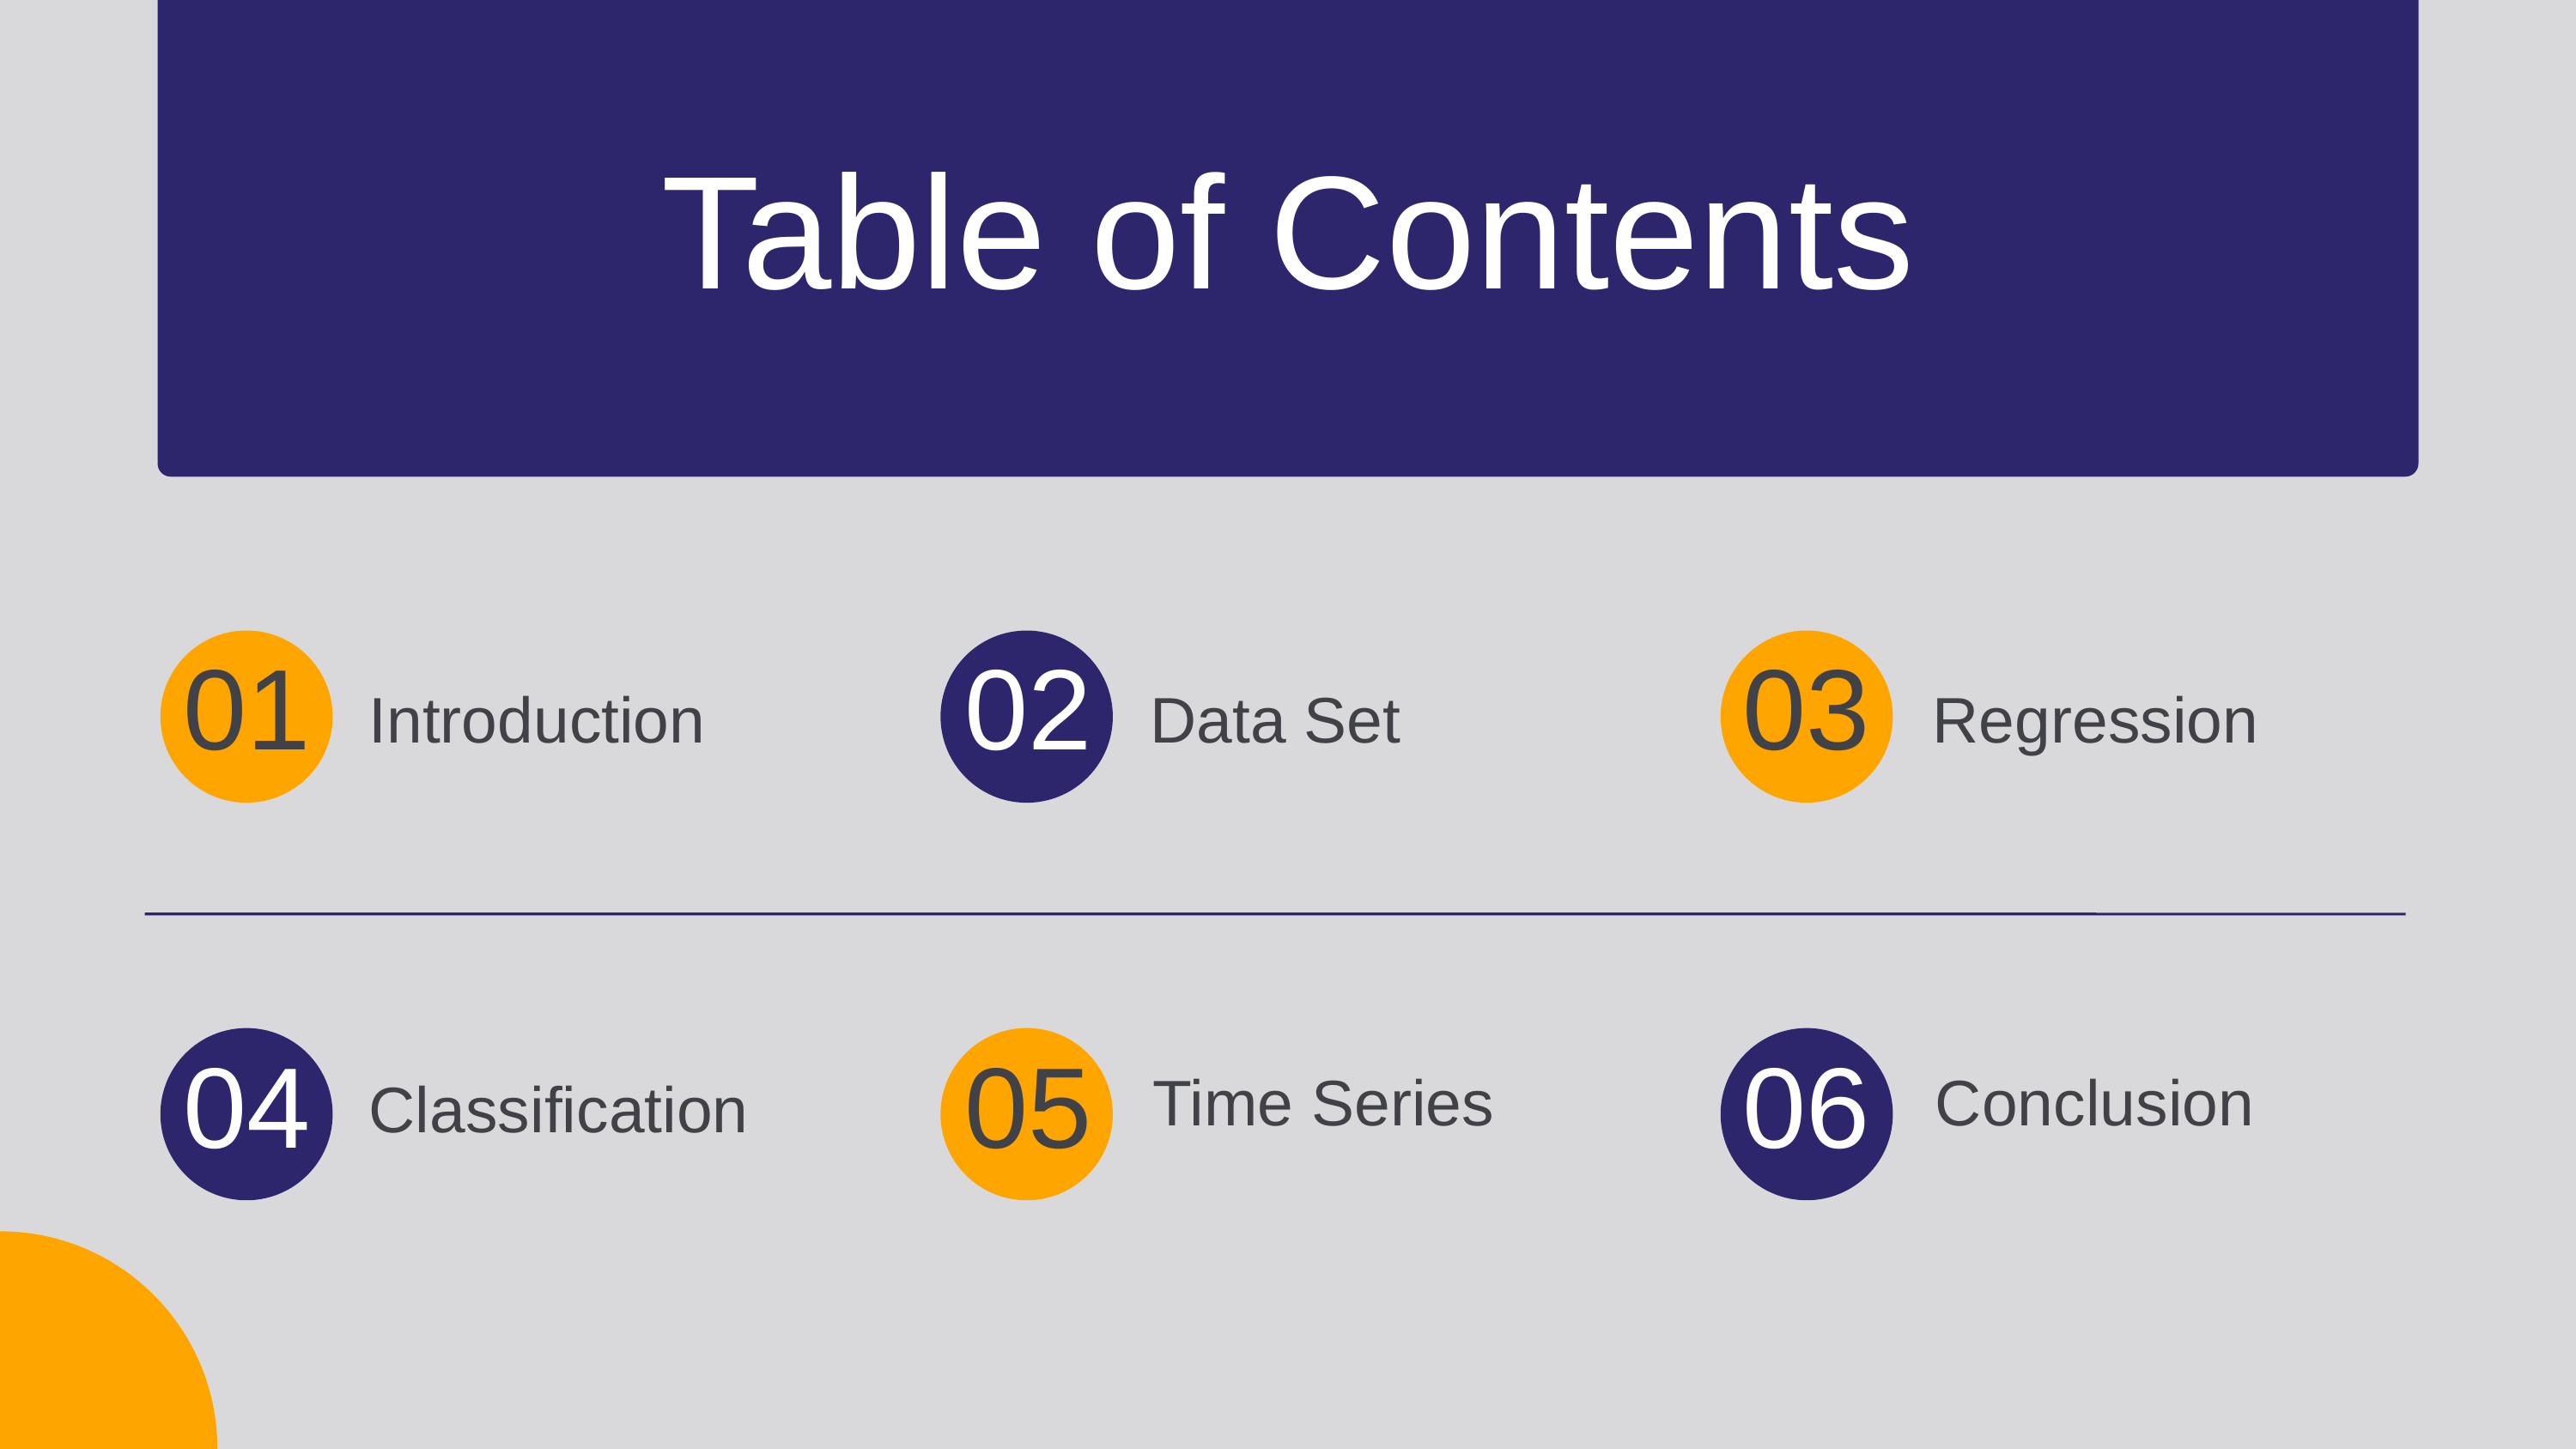

Table of Contents
01
02
03

Introduction
Data Set
Regression

04
05
06

Time Series
Conclusion
Classification